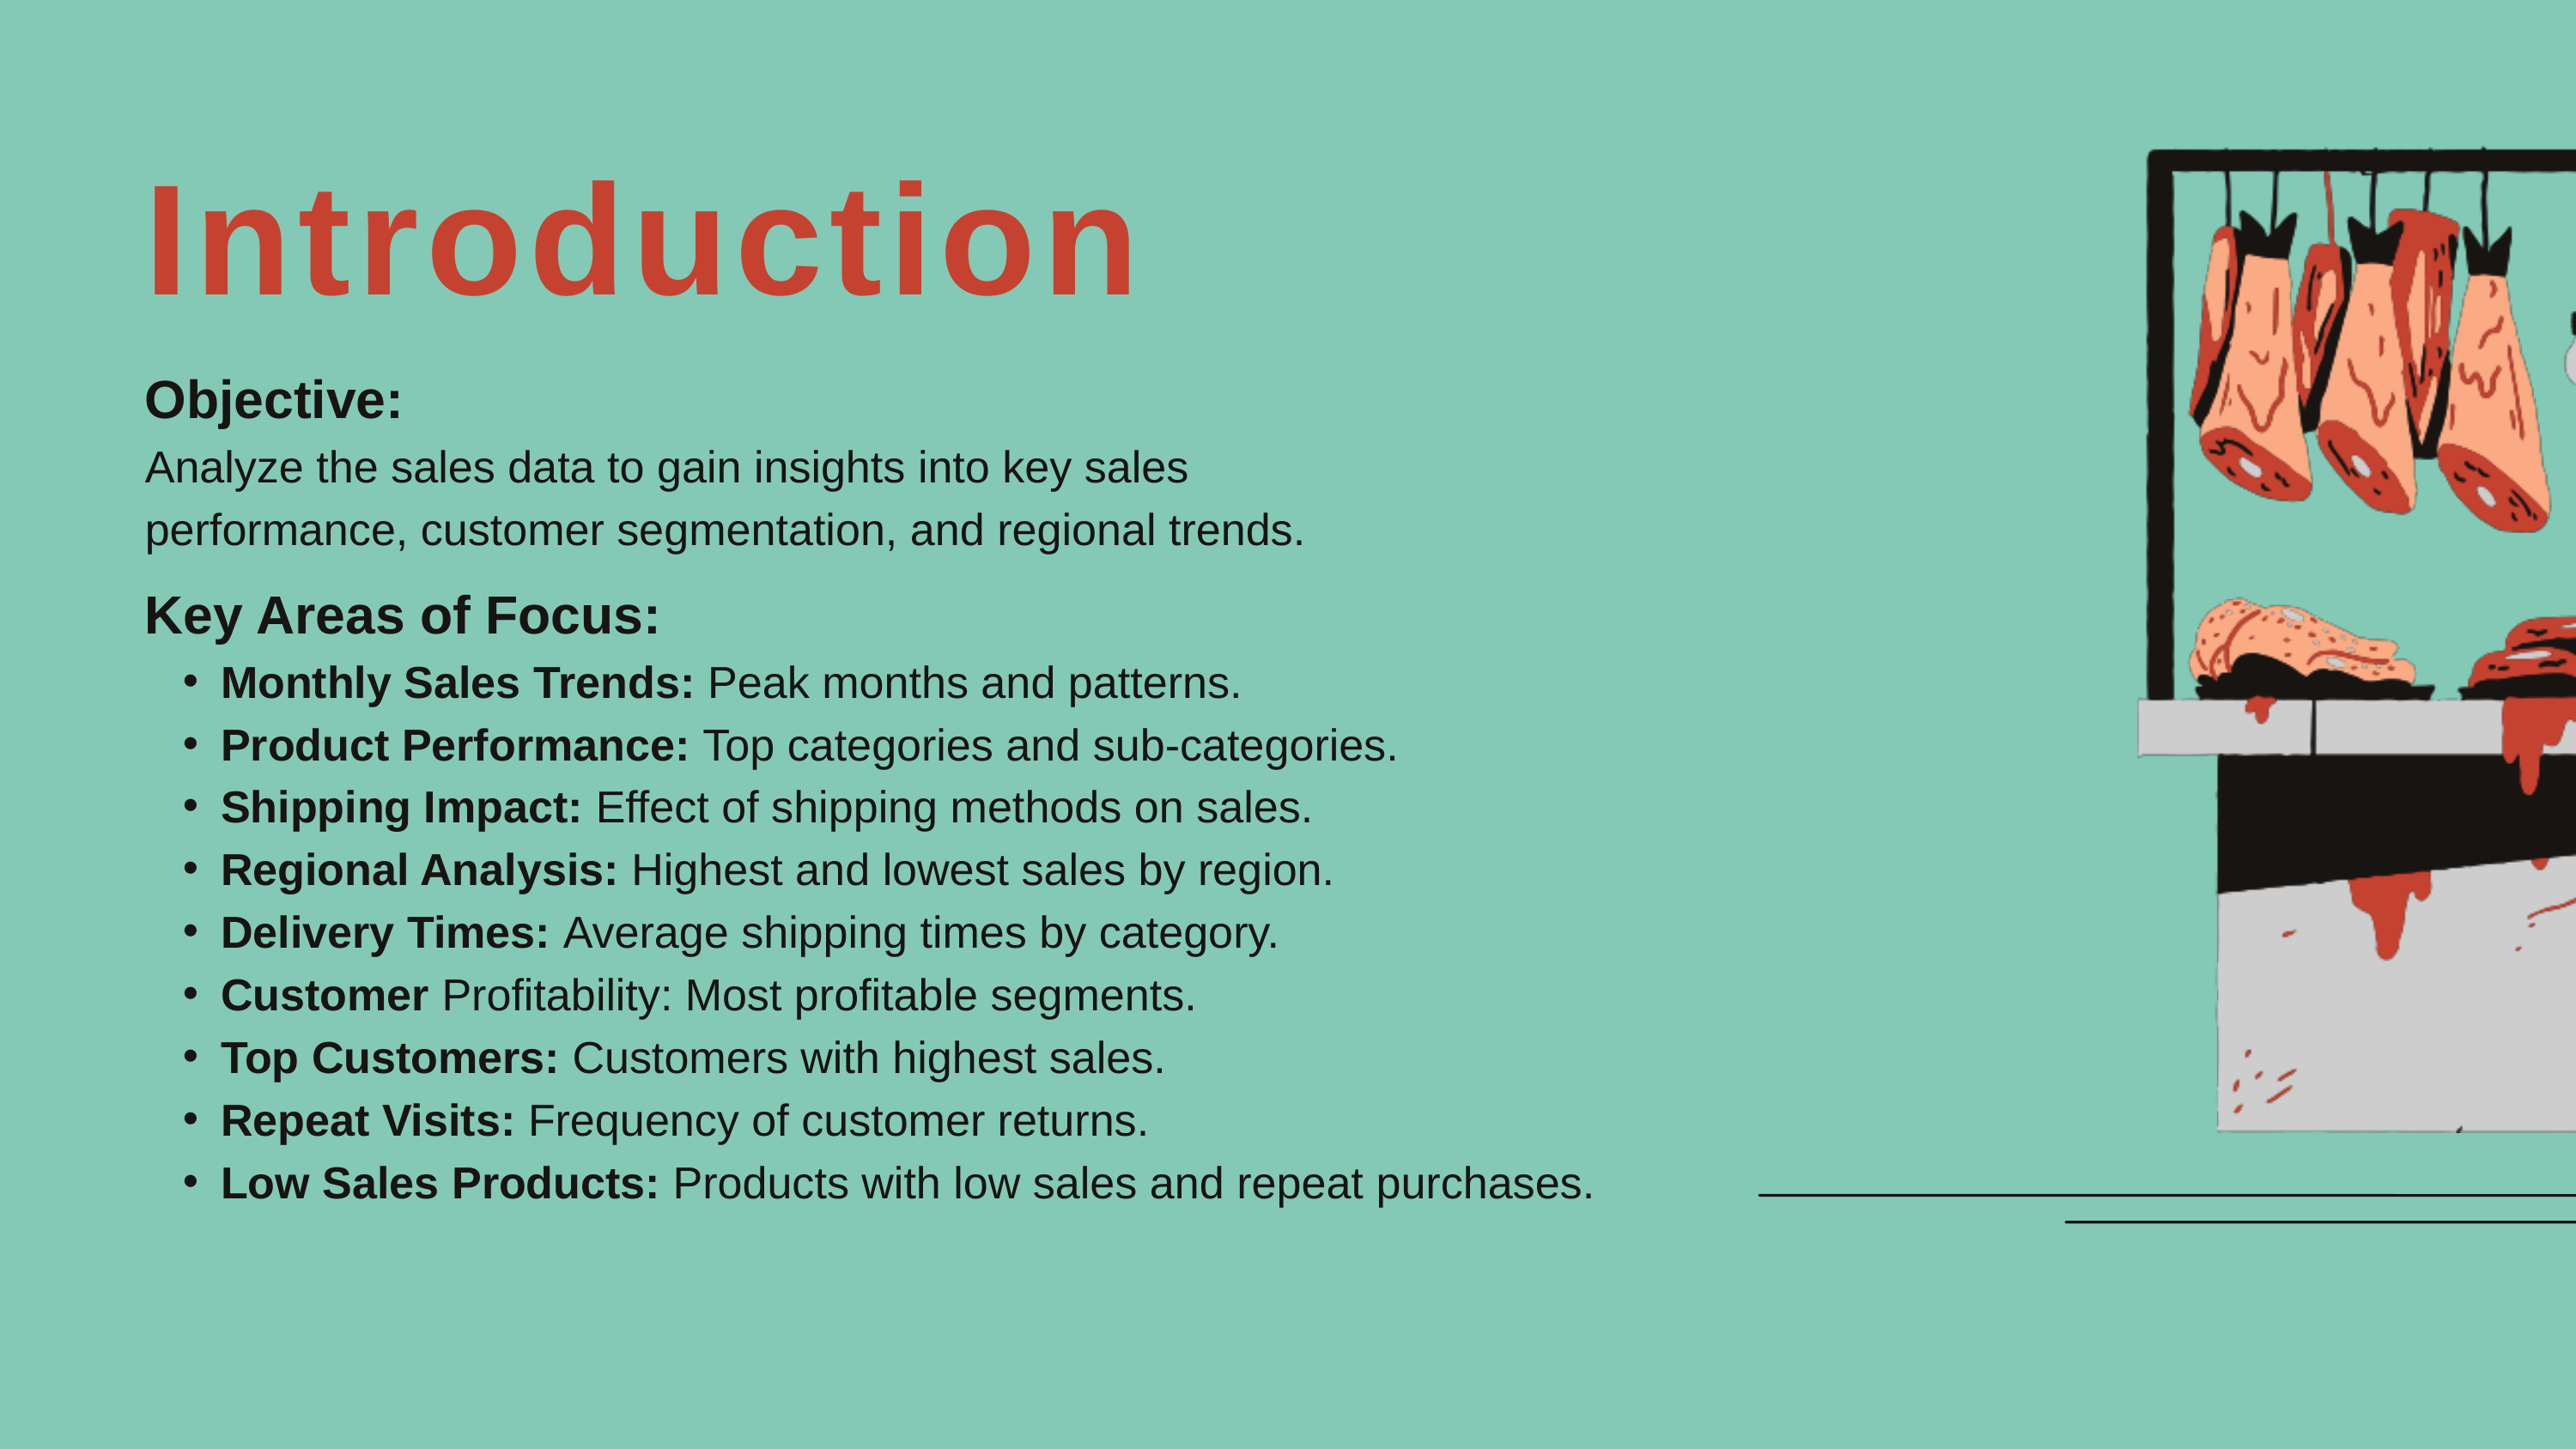

Introduction
Objective:
Analyze the sales data to gain insights into key sales performance, customer segmentation, and regional trends.

Key Areas of Focus:
Monthly Sales Trends: Peak months and patterns.
Product Performance: Top categories and sub-categories.
Shipping Impact: Effect of shipping methods on sales.
Regional Analysis: Highest and lowest sales by region.
Delivery Times: Average shipping times by category.
Customer Profitability: Most profitable segments.
Top Customers: Customers with highest sales.
Repeat Visits: Frequency of customer returns.
Low Sales Products: Products with low sales and repeat purchases.